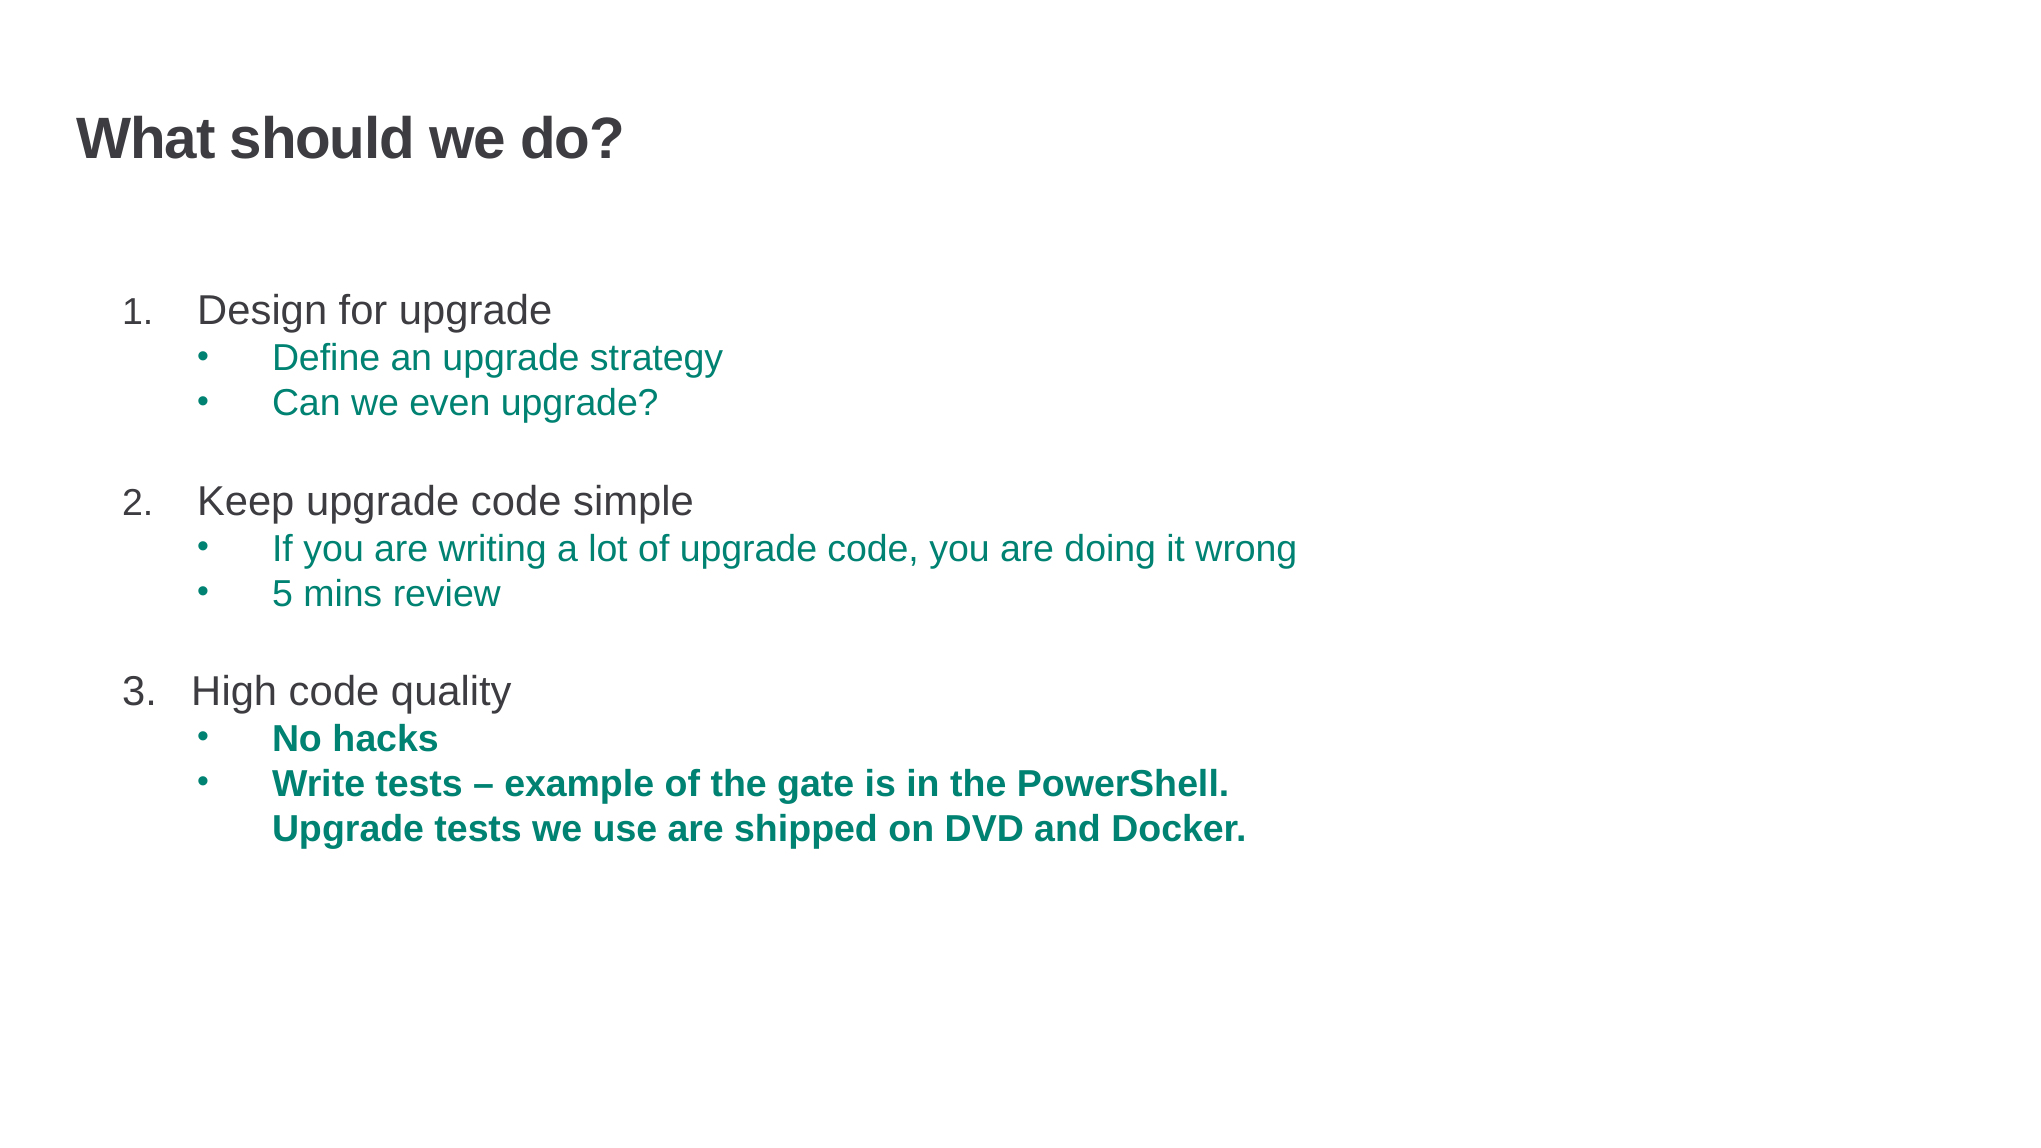

# What should we do?
Design for upgrade
Define an upgrade strategy
Can we even upgrade?

Keep upgrade code simple
If you are writing a lot of upgrade code, you are doing it wrong
5 mins review

3.   High code quality
No hacks
Write tests – example of the gate is in the PowerShell. Upgrade tests we use are shipped on DVD and Docker.